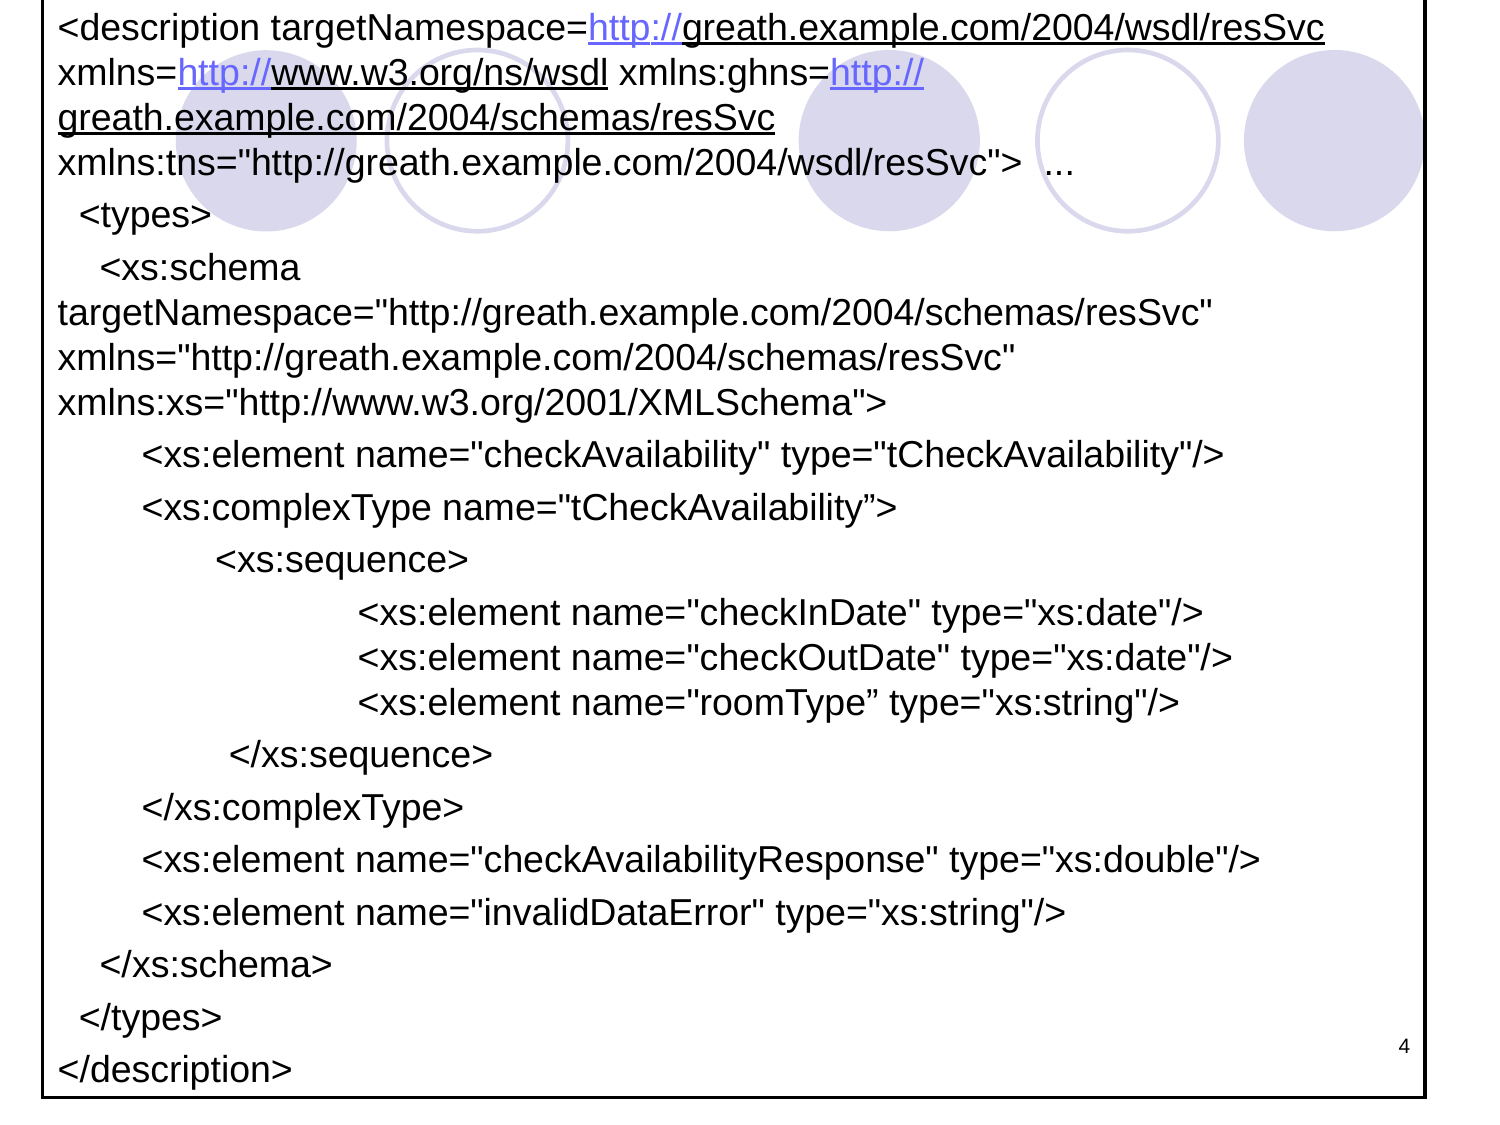

<description targetNamespace=http://greath.example.com/2004/wsdl/resSvc xmlns=http://www.w3.org/ns/wsdl xmlns:ghns=http://greath.example.com/2004/schemas/resSvc xmlns:tns="http://greath.example.com/2004/wsdl/resSvc">  ...
  <types>
    <xs:schema targetNamespace="http://greath.example.com/2004/schemas/resSvc" xmlns="http://greath.example.com/2004/schemas/resSvc" xmlns:xs="http://www.w3.org/2001/XMLSchema">
        <xs:element name="checkAvailability" type="tCheckAvailability"/>
        <xs:complexType name="tCheckAvailability”>
               <xs:sequence>
		<xs:element name="checkInDate" type="xs:date"/>				<xs:element name="checkOutDate" type="xs:date"/>				<xs:element name="roomType” type="xs:string"/>
	  </xs:sequence>
        </xs:complexType>
        <xs:element name="checkAvailabilityResponse" type="xs:double"/>
        <xs:element name="invalidDataError" type="xs:string"/>
    </xs:schema>
  </types>
</description>
4